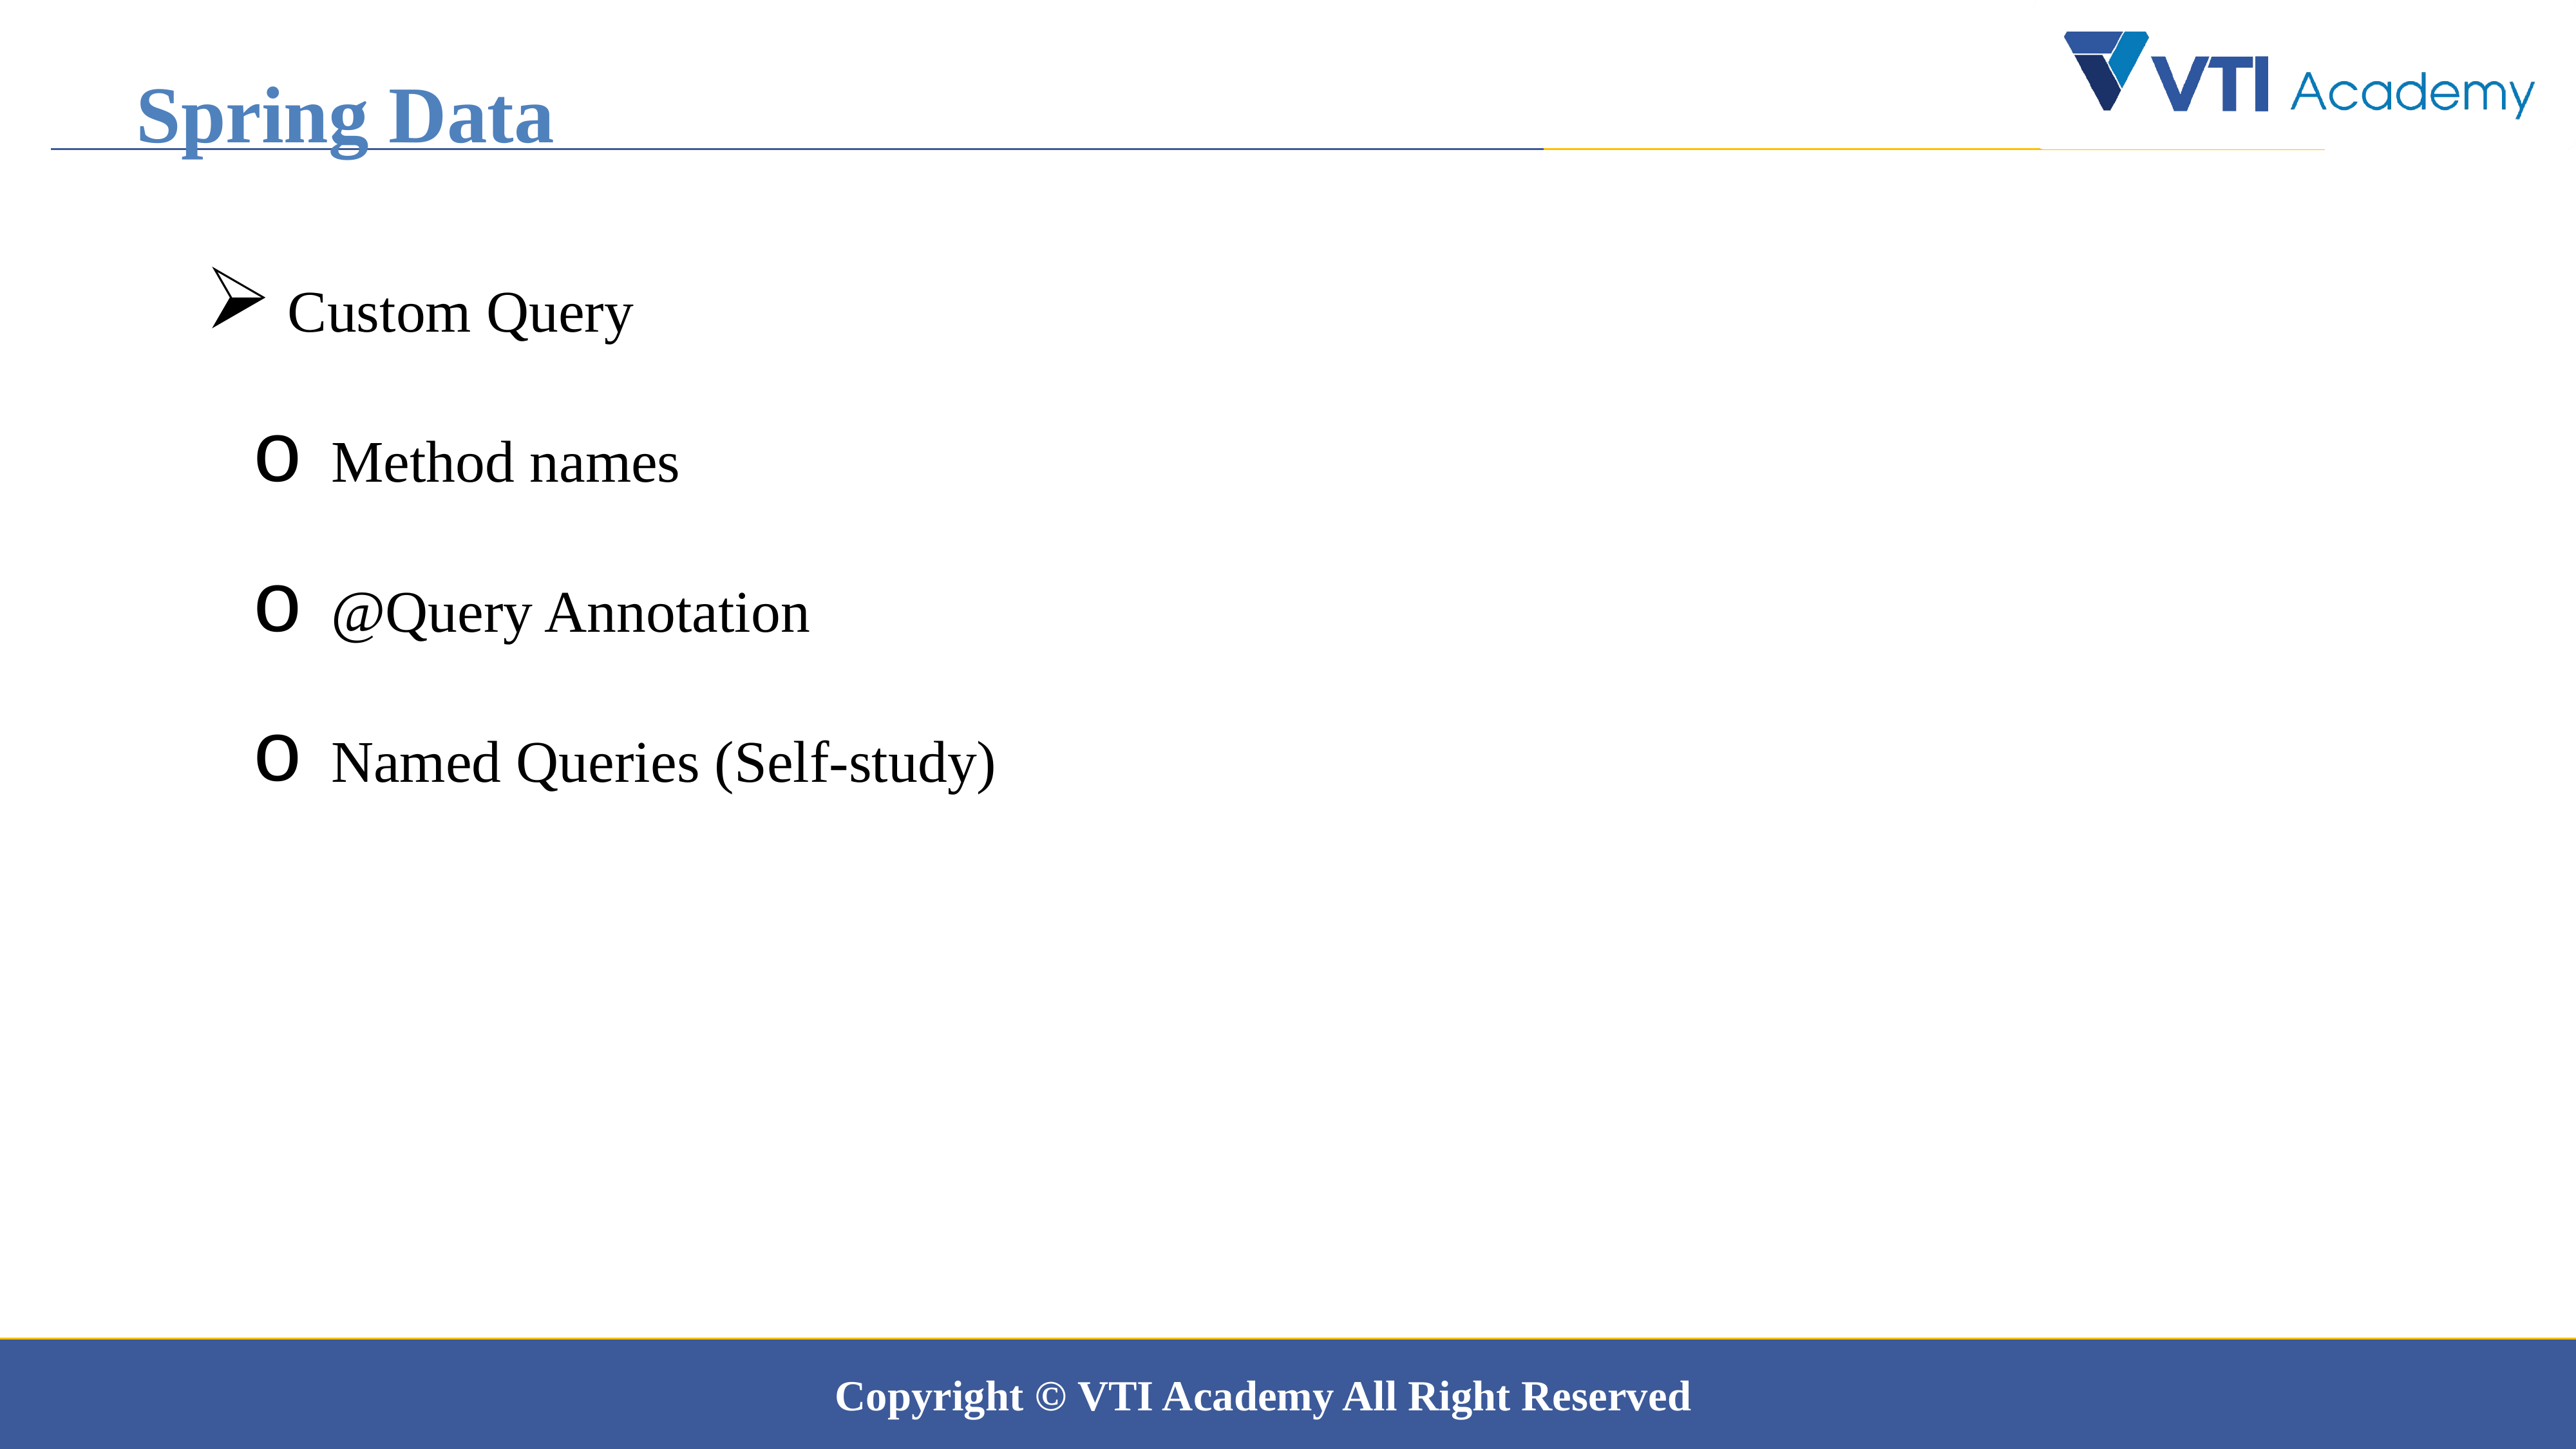

Spring Data
 Custom Query
 Method names
 @Query Annotation
 Named Queries (Self-study)